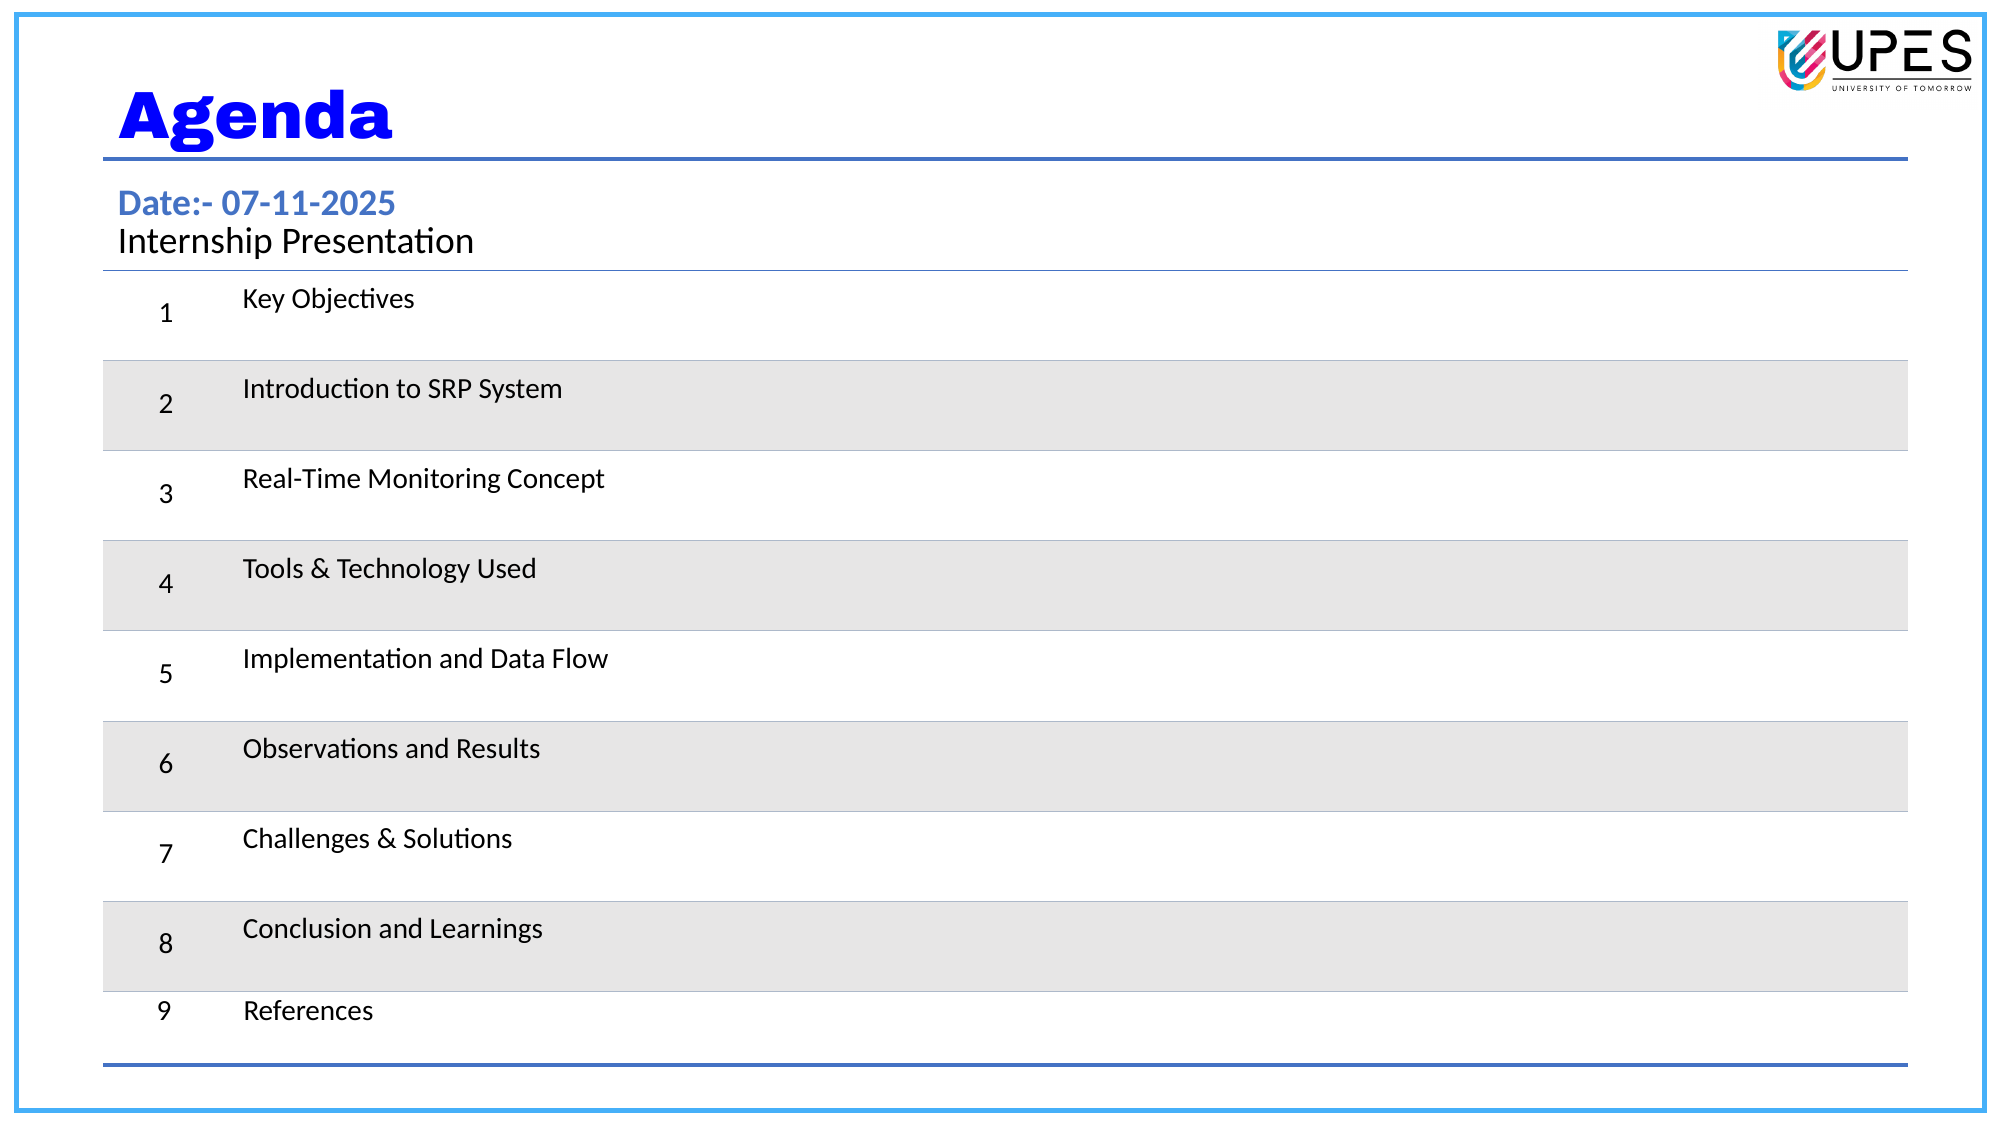

Agenda
| Date:- 07-11-2025 Internship Presentation |  |
| --- | --- |
| 1 | Key Objectives |
| 2 | Introduction to SRP System |
| 3 | Real-Time Monitoring Concept |
| 4 | Tools & Technology Used |
| 5 | Implementation and Data Flow |
| 6 | Observations and Results |
| 7 | Challenges & Solutions |
| 8 | Conclusion and Learnings |
| 9 | References |